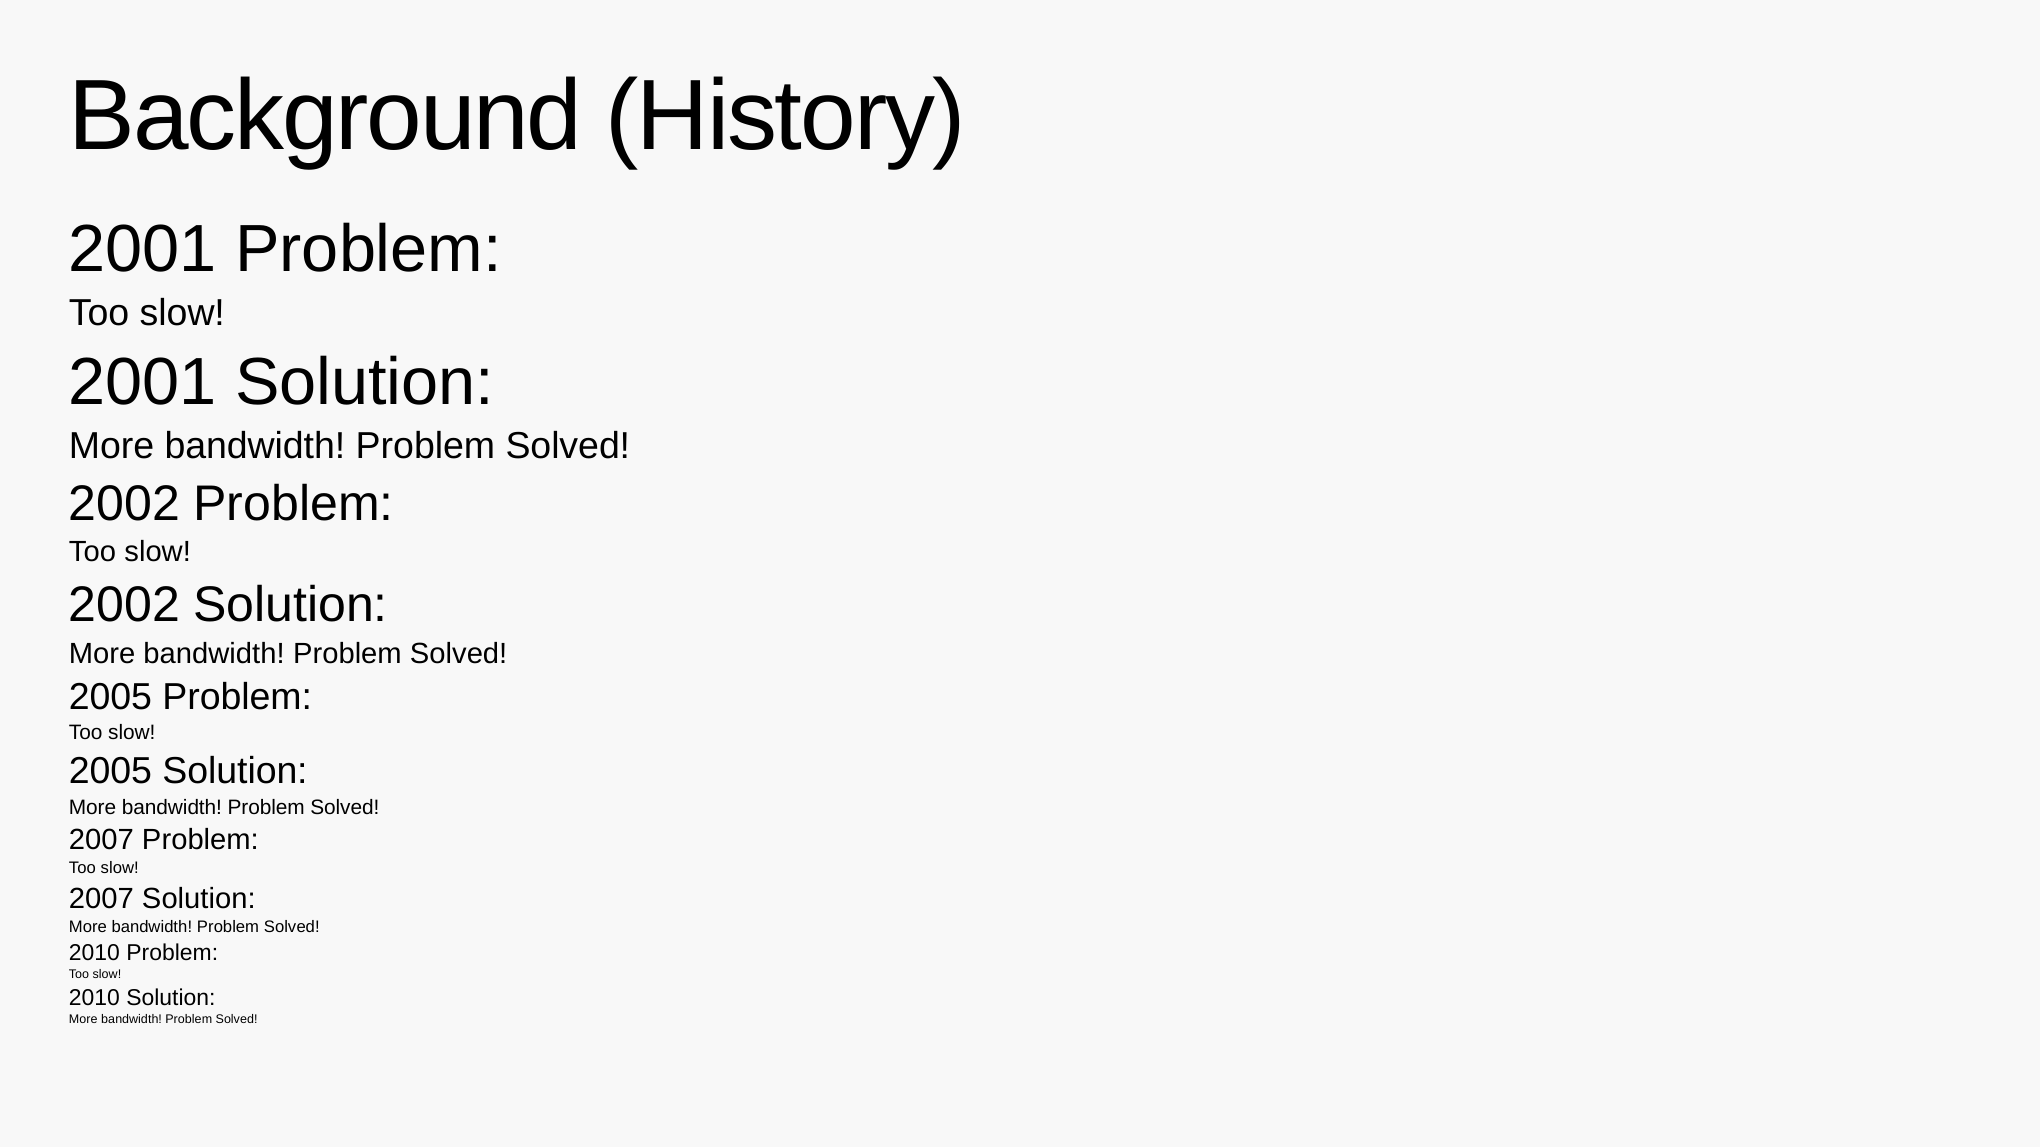

# Background (History)
2001 Problem:
Too slow!
2001 Solution:
More bandwidth! Problem Solved!
2002 Problem:
Too slow!
2002 Solution:
More bandwidth! Problem Solved!
2005 Problem:
Too slow!
2005 Solution:
More bandwidth! Problem Solved!
2007 Problem:
Too slow!
2007 Solution:
More bandwidth! Problem Solved!
2010 Problem:
Too slow!
2010 Solution:
More bandwidth! Problem Solved!